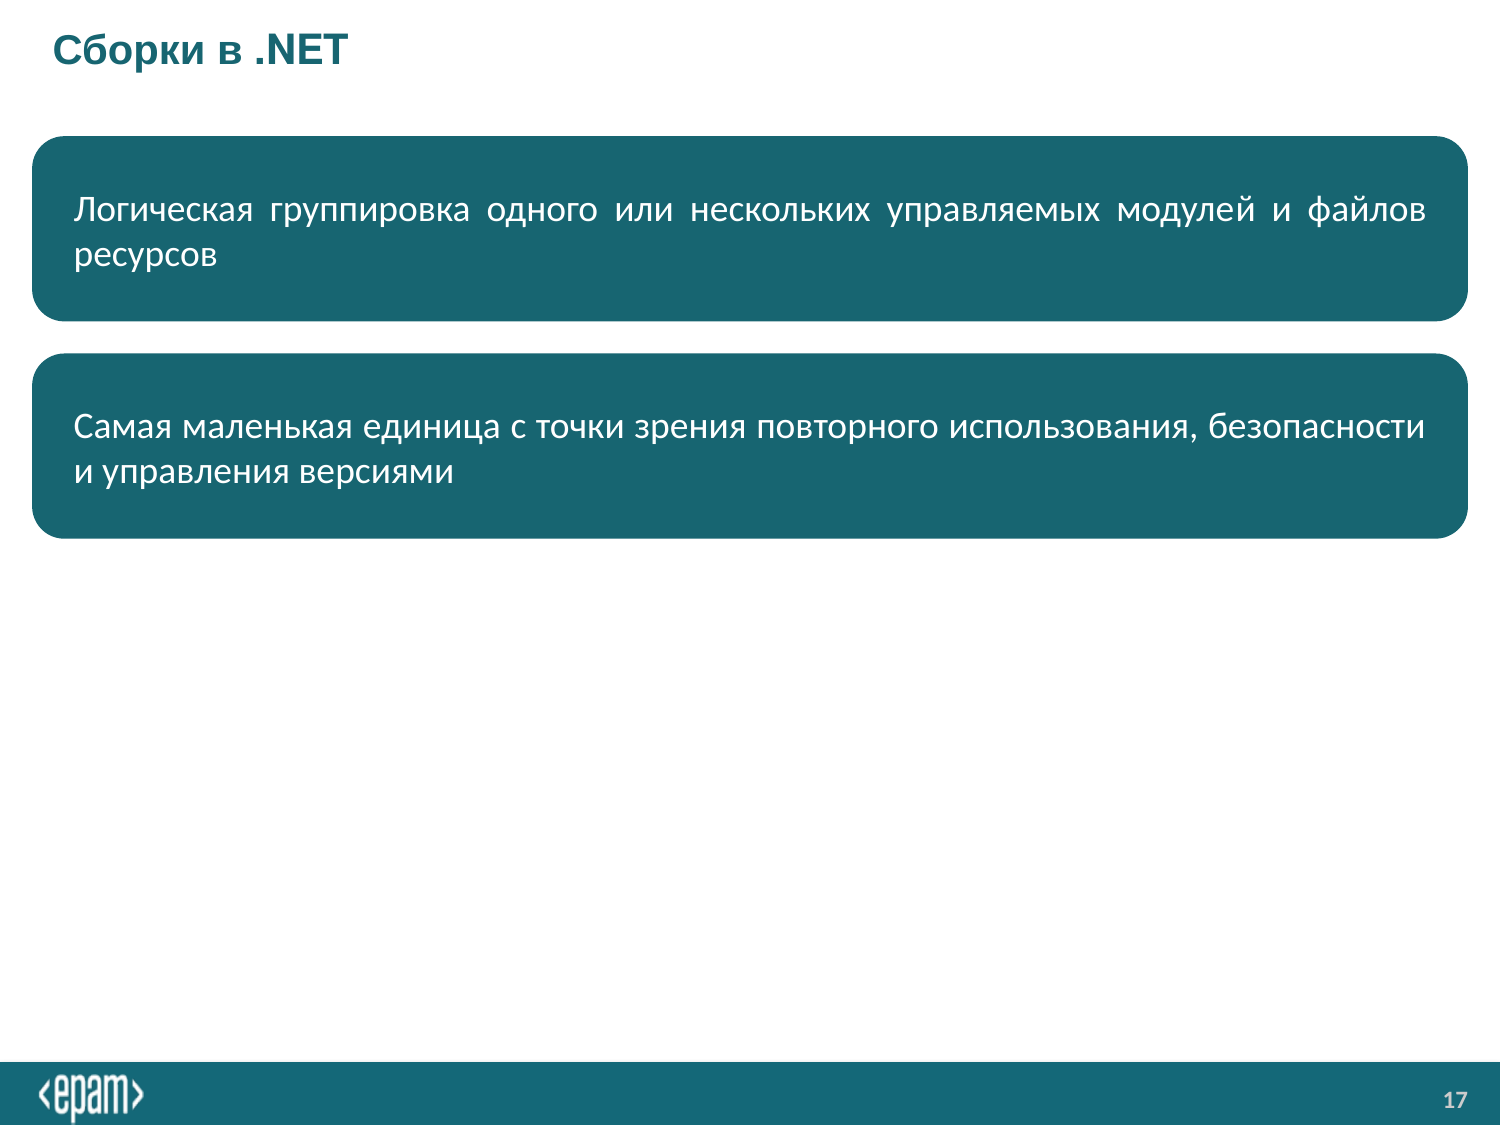

# Сборки в .NET
Логическая группировка одного или нескольких управляемых модулей и файлов ресурсов
Самая маленькая единица с точки зрения повторного использования, безопасности и управления версиями